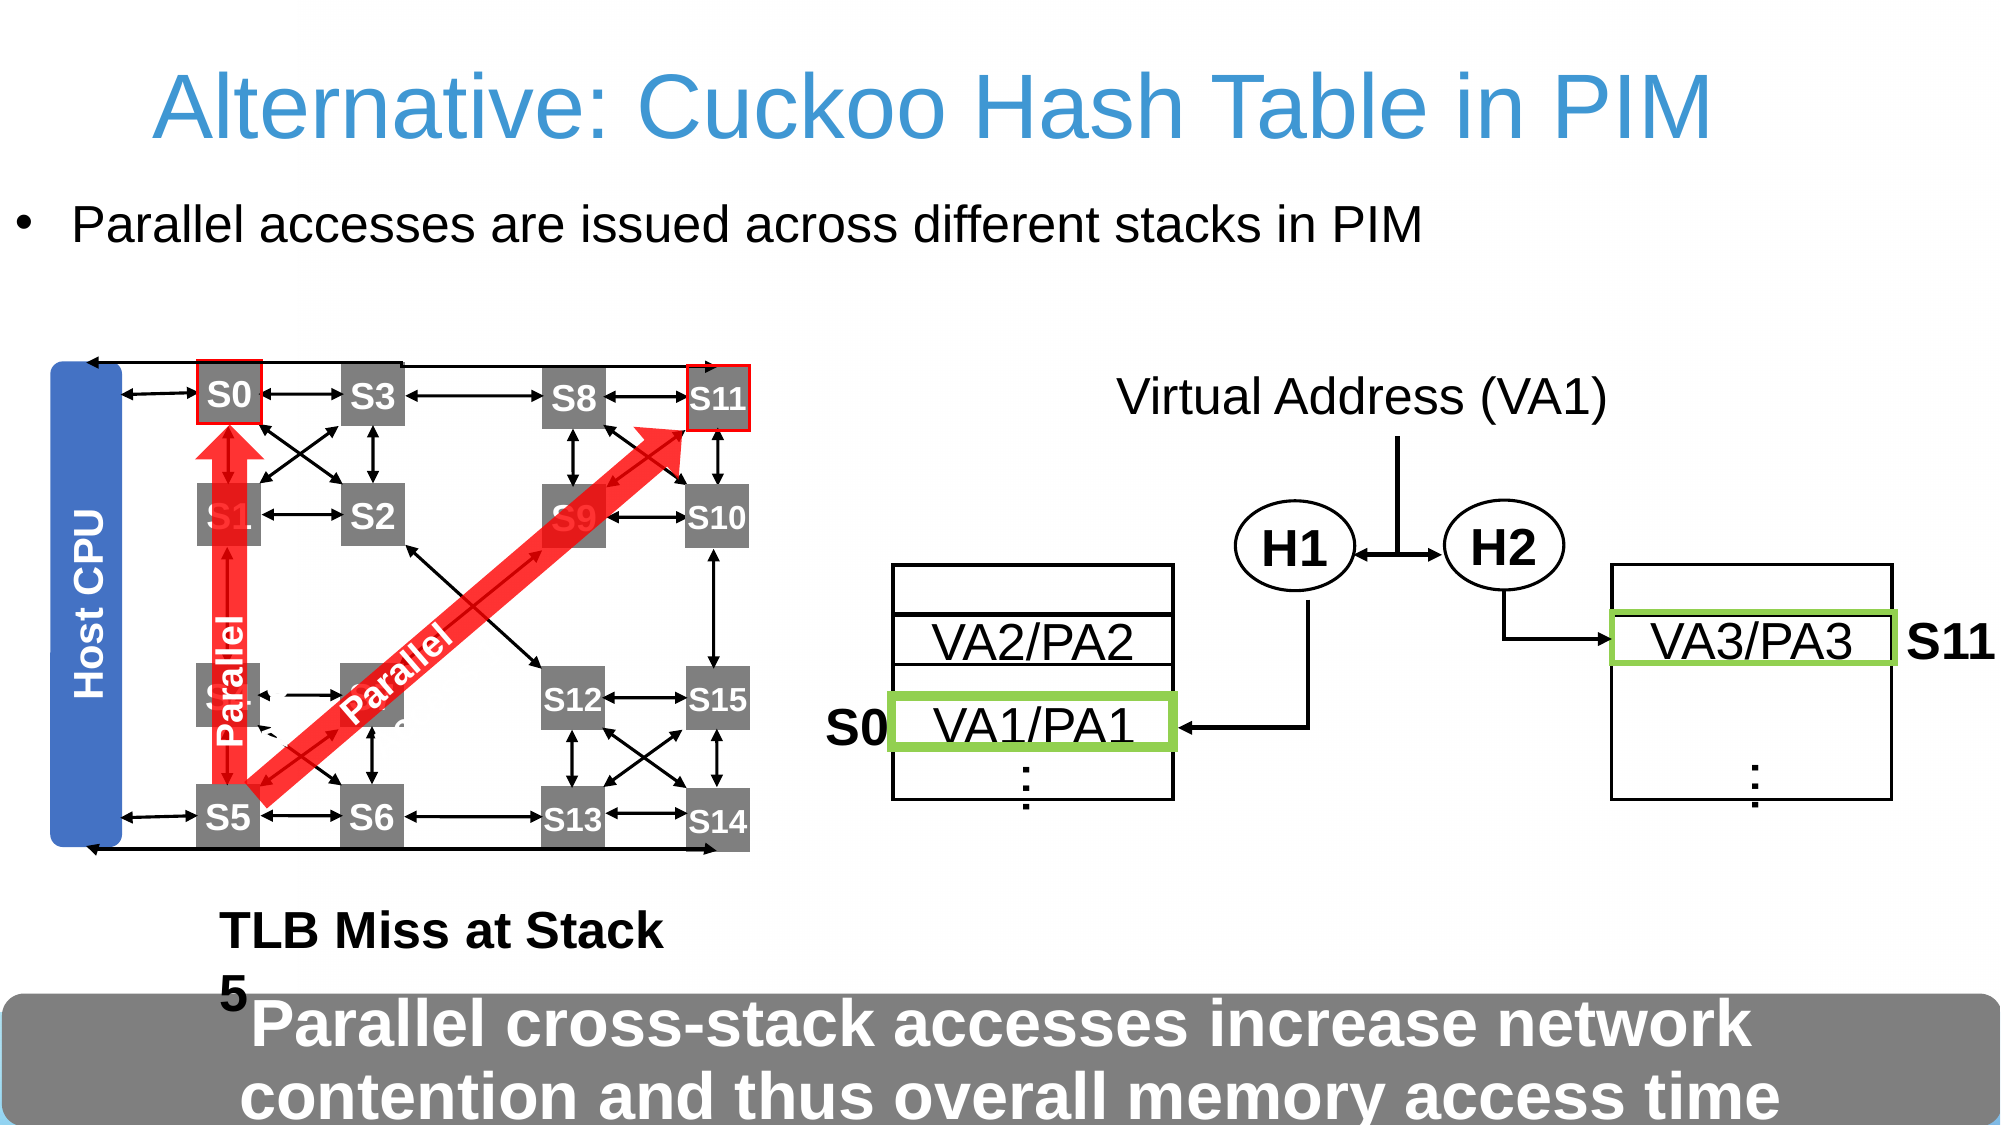

# Alternative: Cuckoo Hash Table in PIM
Parallel accesses are issued across different stacks in PIM
Virtual Address (VA1)

S0
S3

S8
S11

S1
S2
S9
S10
H2
H1

Host CPU

Parallel Access 2
Parallel Access 1
S11

VA3/PA3
VA2/PA2
S4
S7
S12
S15
S0

VA1/PA1

…
…
S5
S6
S13
S14

TLB Miss at Stack 5
Parallel cross-stack accesses increase network
 contention and thus overall memory access time
…
…